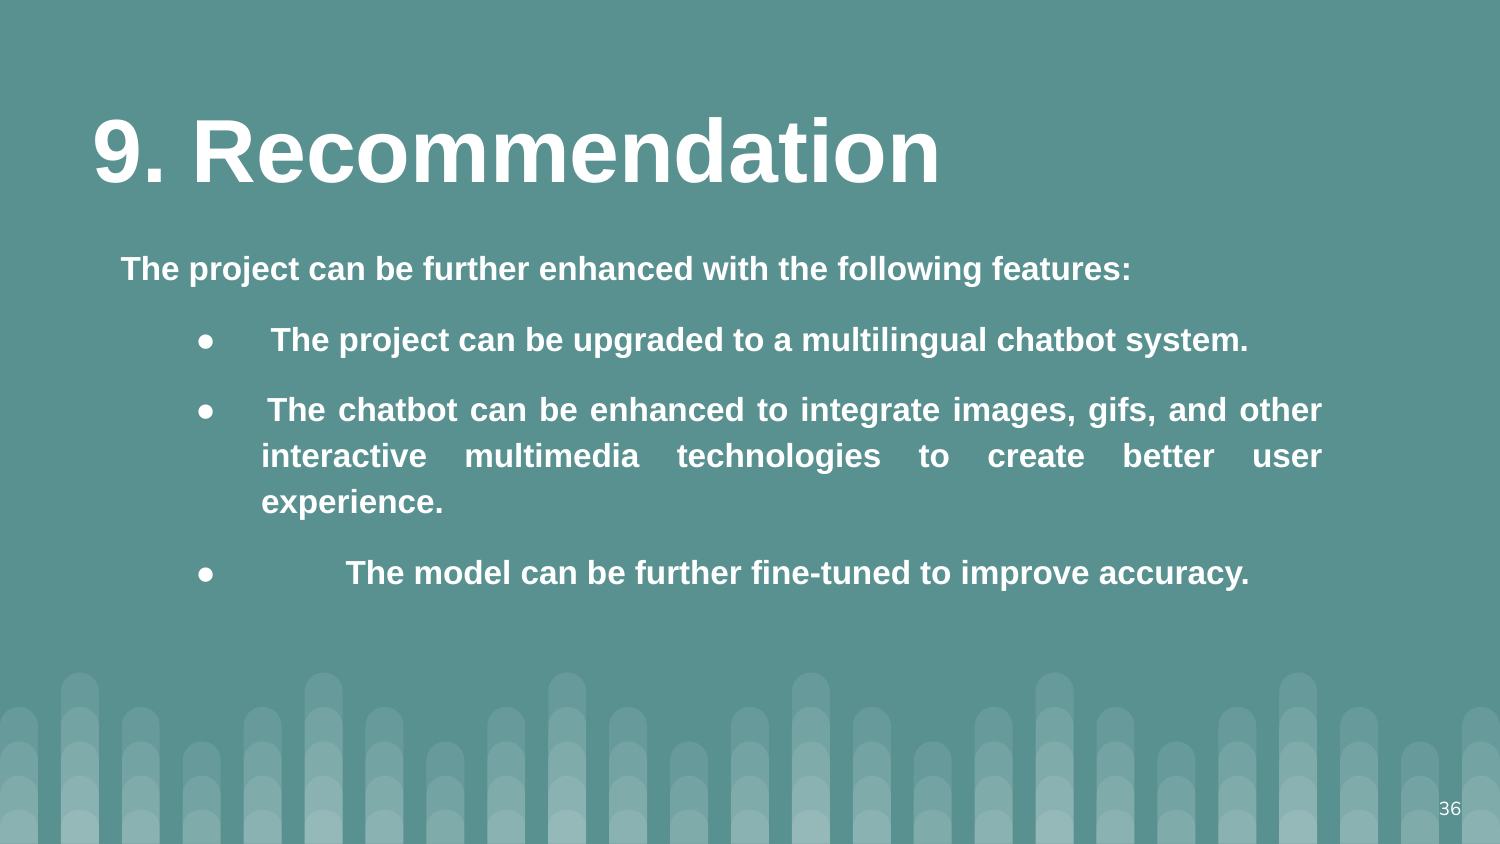

9. Recommendation
The project can be further enhanced with the following features:
●  	The project can be upgraded to a multilingual chatbot system.
●  	The chatbot can be enhanced to integrate images, gifs, and other interactive multimedia technologies to create better user experience.
●  	The model can be further fine-tuned to improve accuracy.

36